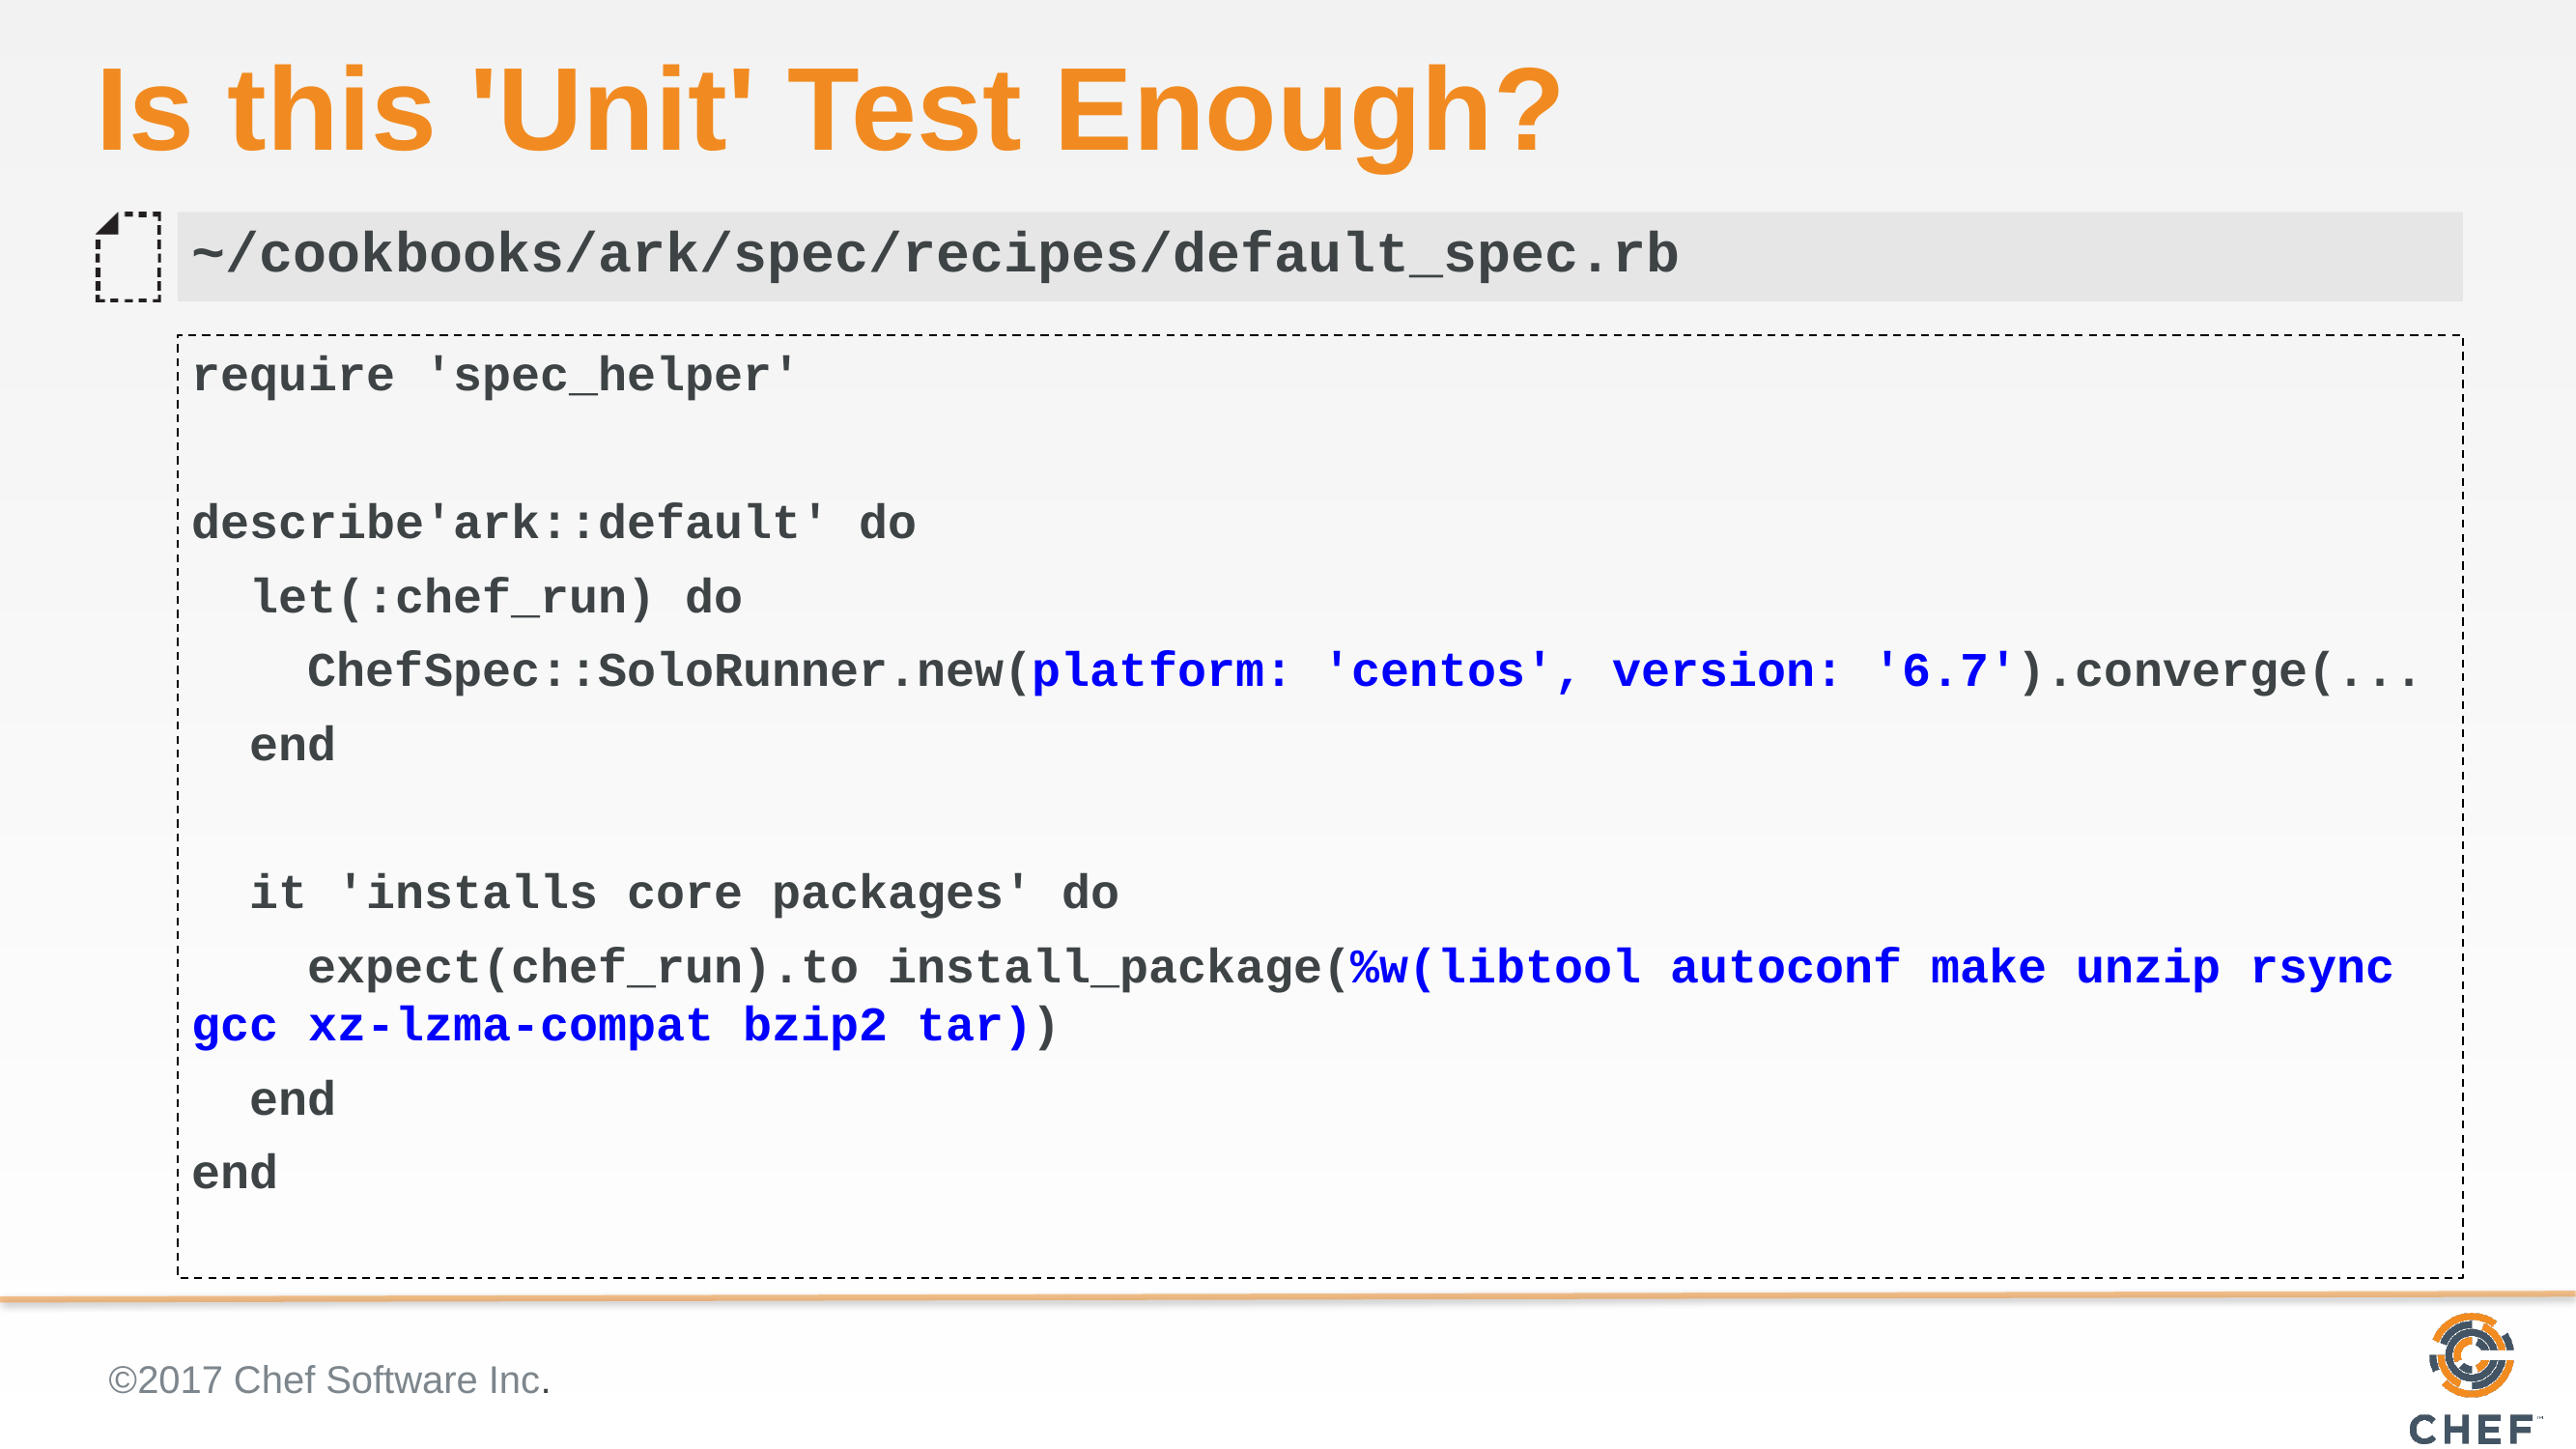

# Is this 'Unit' Test Enough?
~/cookbooks/ark/spec/recipes/default_spec.rb
require 'spec_helper'

describe'ark::default' do
  let(:chef_run) do
    ChefSpec::SoloRunner.new(platform: 'centos', version: '6.7').converge(...
  end

  it 'installs core packages' do
    expect(chef_run).to install_package(%w(libtool autoconf make unzip rsync gcc xz-lzma-compat bzip2 tar))
  end
end